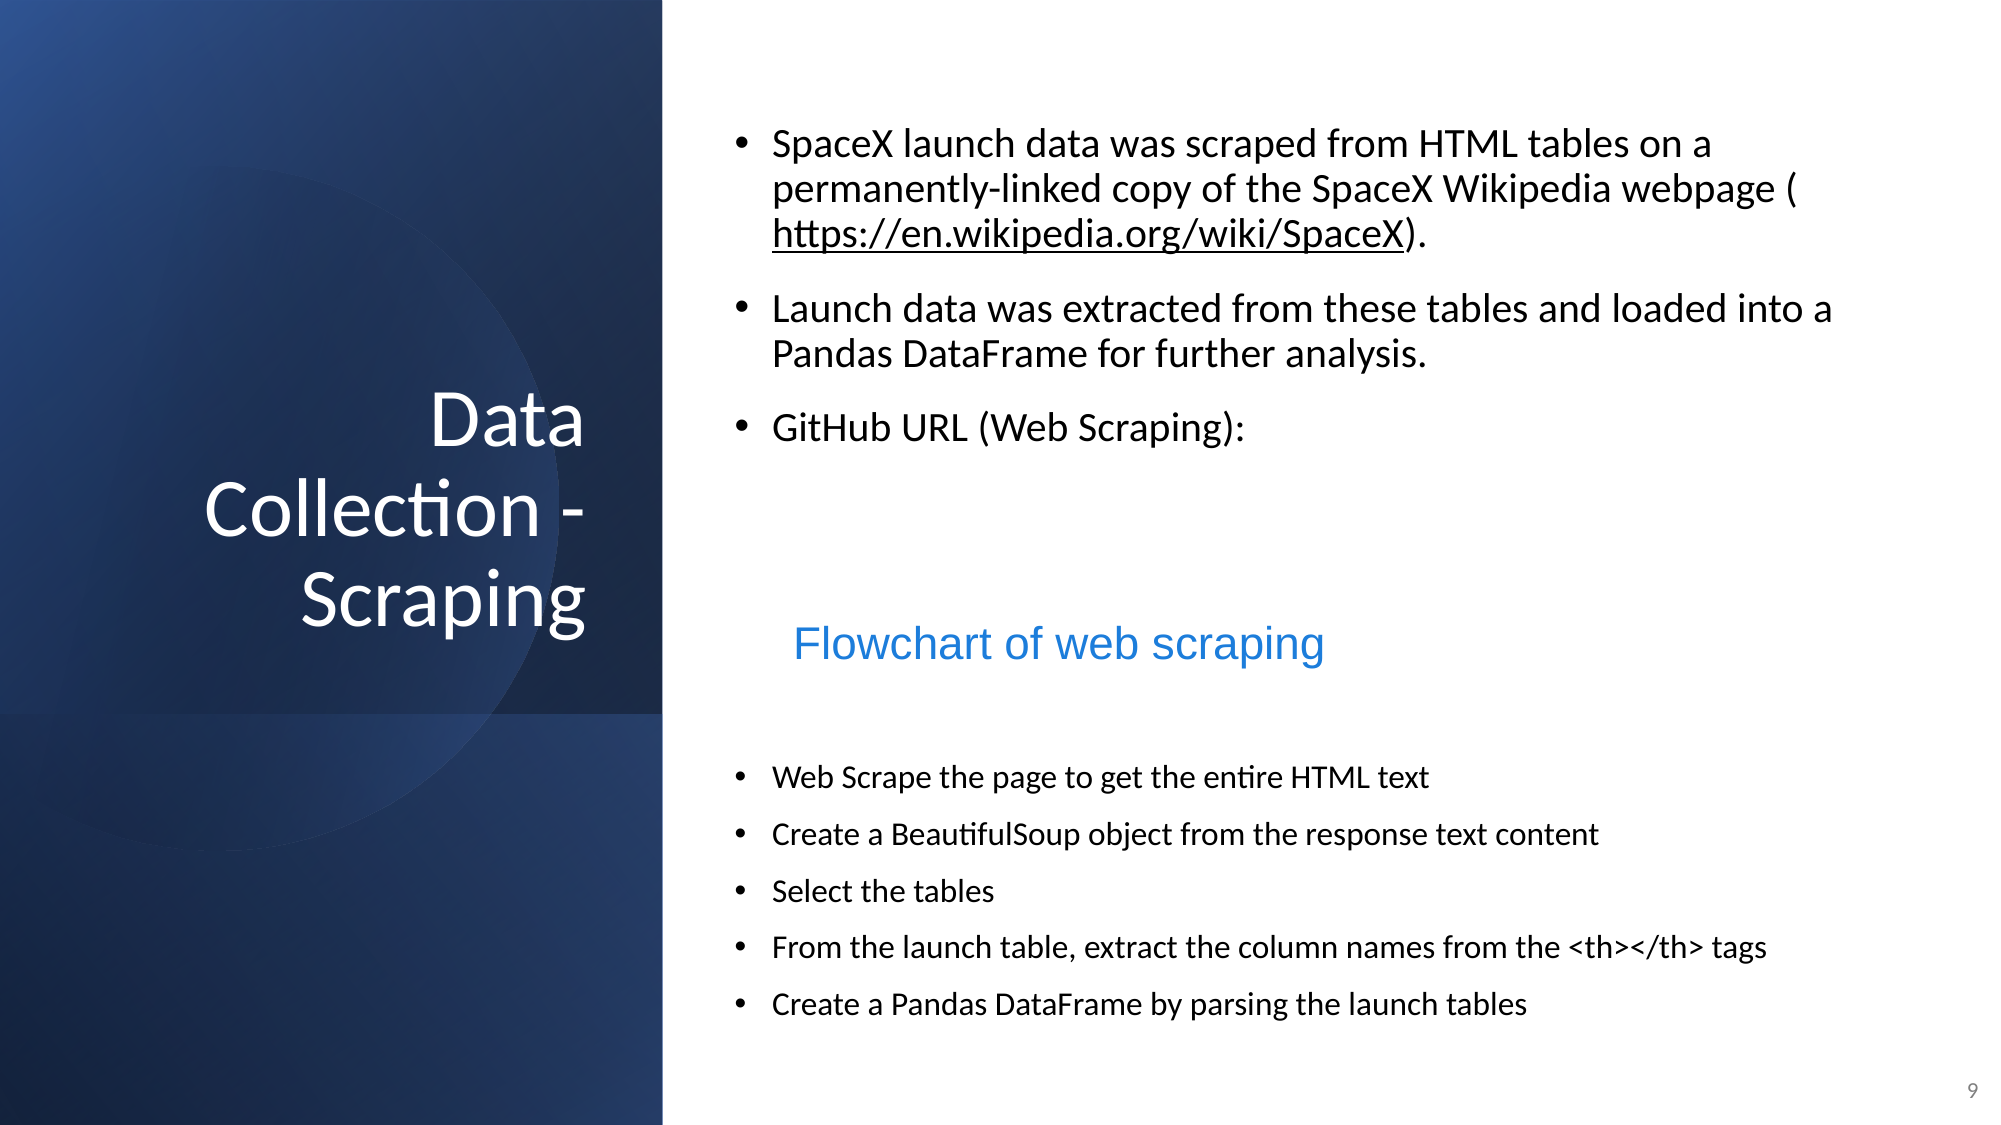

SpaceX launch data was scraped from HTML tables on a permanently-linked copy of the SpaceX Wikipedia webpage (https://en.wikipedia.org/wiki/SpaceX).
Launch data was extracted from these tables and loaded into a Pandas DataFrame for further analysis.
GitHub URL (Web Scraping):

  Flowchart of web scraping

Web Scrape the page to get the entire HTML text
Create a BeautifulSoup object from the response text content
Select the tables
From the launch table, extract the column names from the <th></th> tags
Create a Pandas DataFrame by parsing the launch tables

Data Collection - Scraping

9